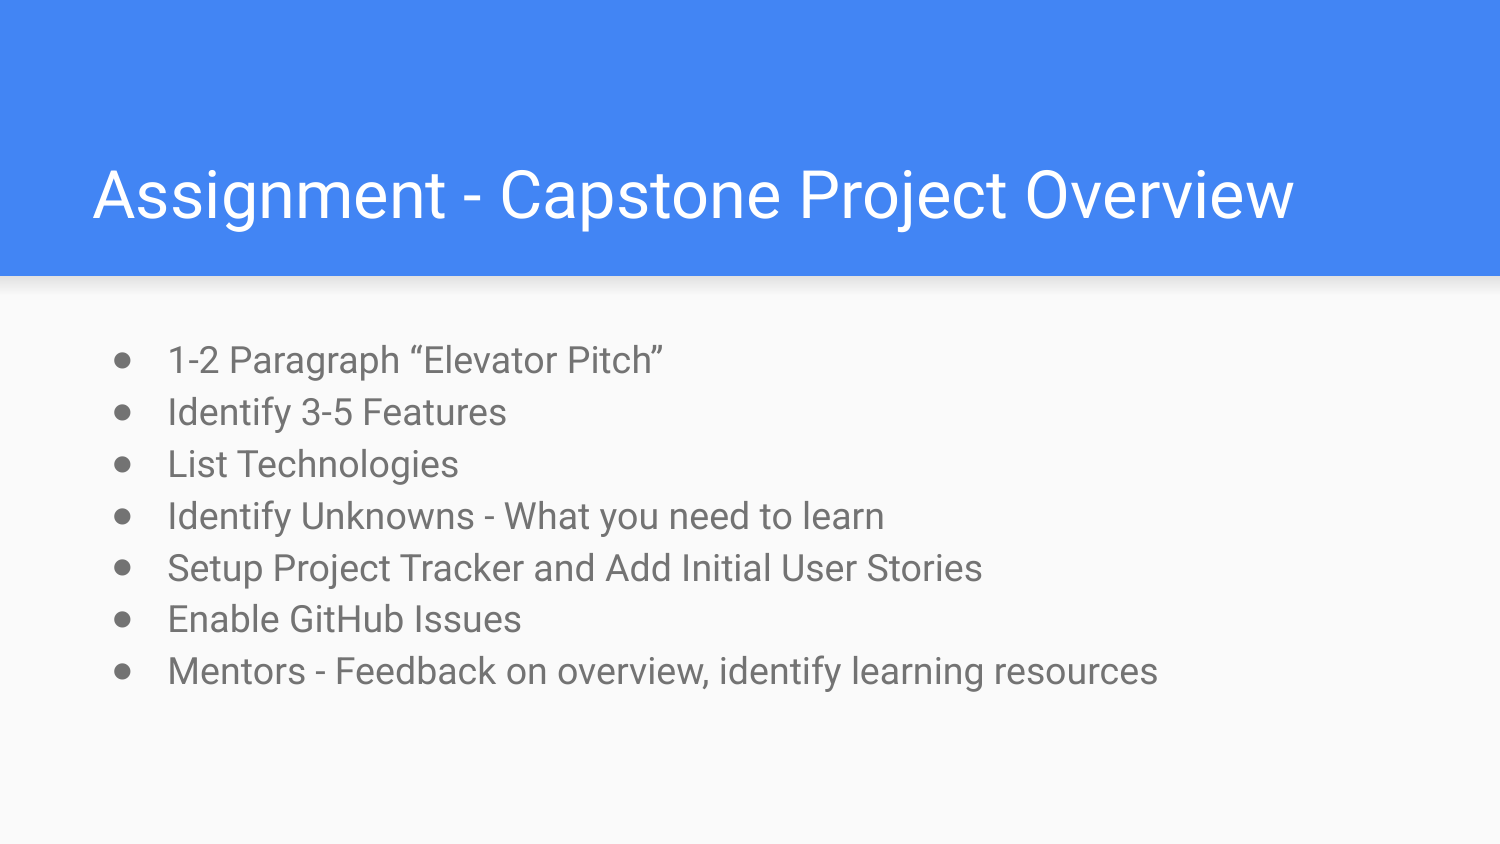

# Assignment - Capstone Project Overview
1-2 Paragraph “Elevator Pitch”
Identify 3-5 Features
List Technologies
Identify Unknowns - What you need to learn
Setup Project Tracker and Add Initial User Stories
Enable GitHub Issues
Mentors - Feedback on overview, identify learning resources